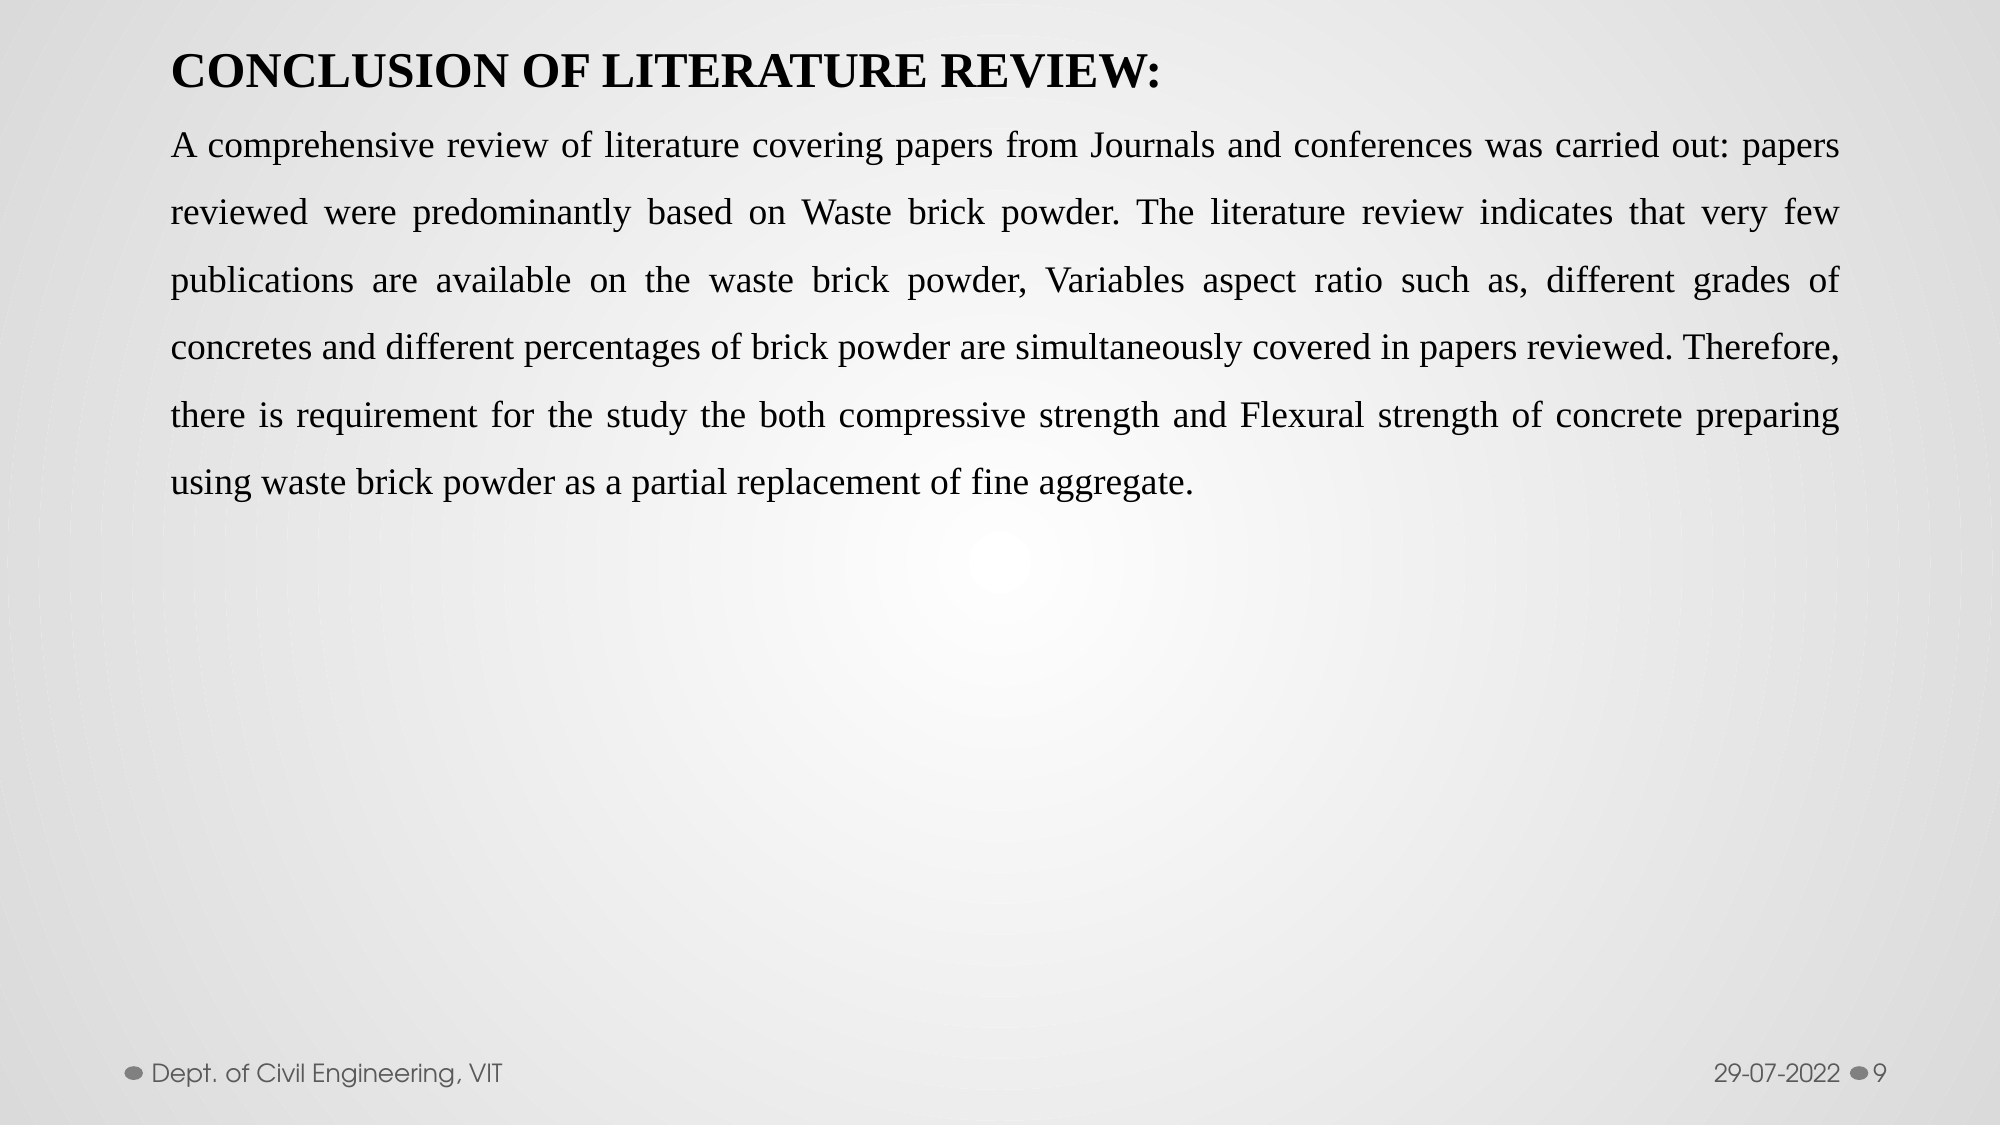

CONCLUSION OF LITERATURE REVIEW:
A comprehensive review of literature covering papers from Journals and conferences was carried out: papers reviewed were predominantly based on Waste brick powder. The literature review indicates that very few publications are available on the waste brick powder, Variables aspect ratio such as, different grades of concretes and different percentages of brick powder are simultaneously covered in papers reviewed. Therefore, there is requirement for the study the both compressive strength and Flexural strength of concrete preparing using waste brick powder as a partial replacement of fine aggregate.
Dept. of Civil Engineering, VIT
29-07-2022
9